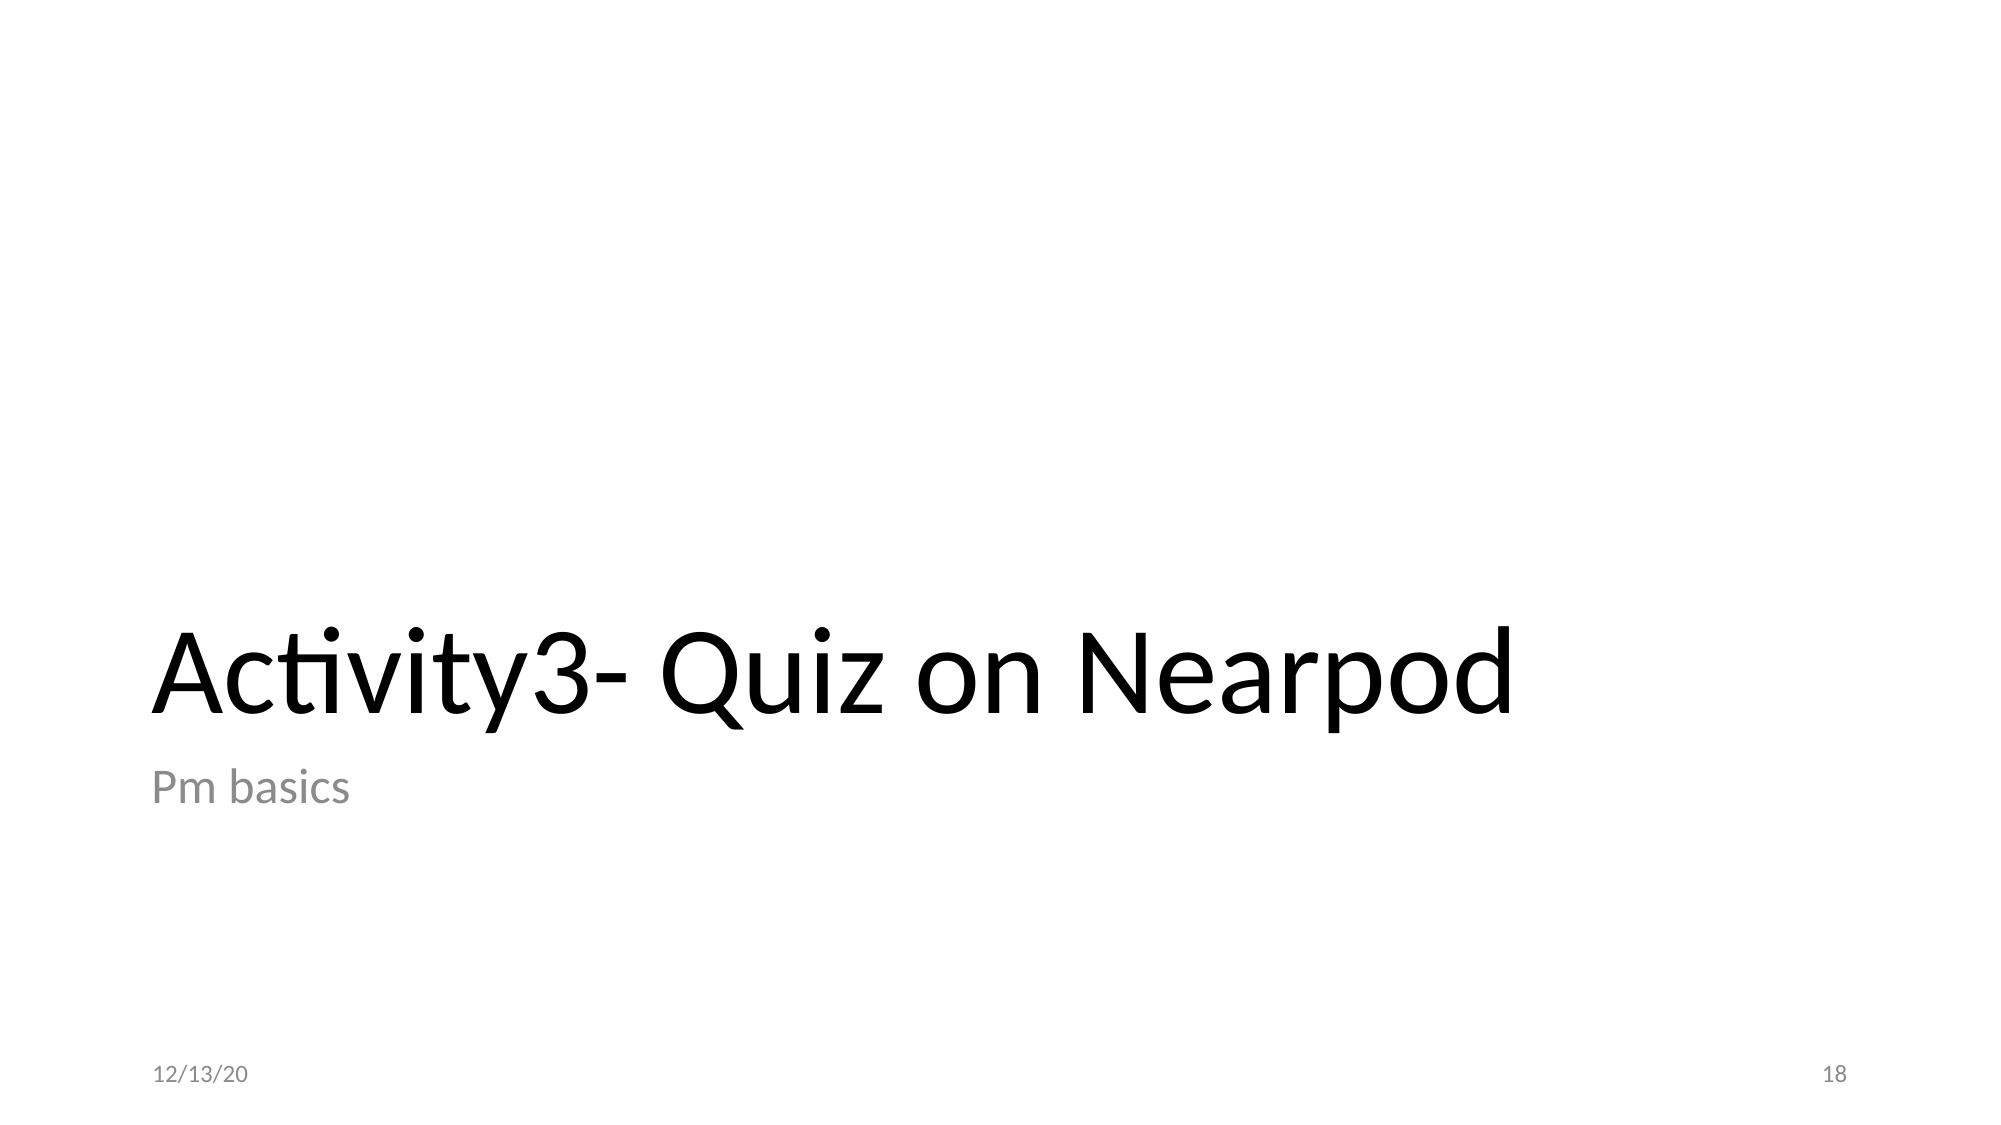

# Activity3- Quiz on Nearpod
Pm basics
12/13/20

18